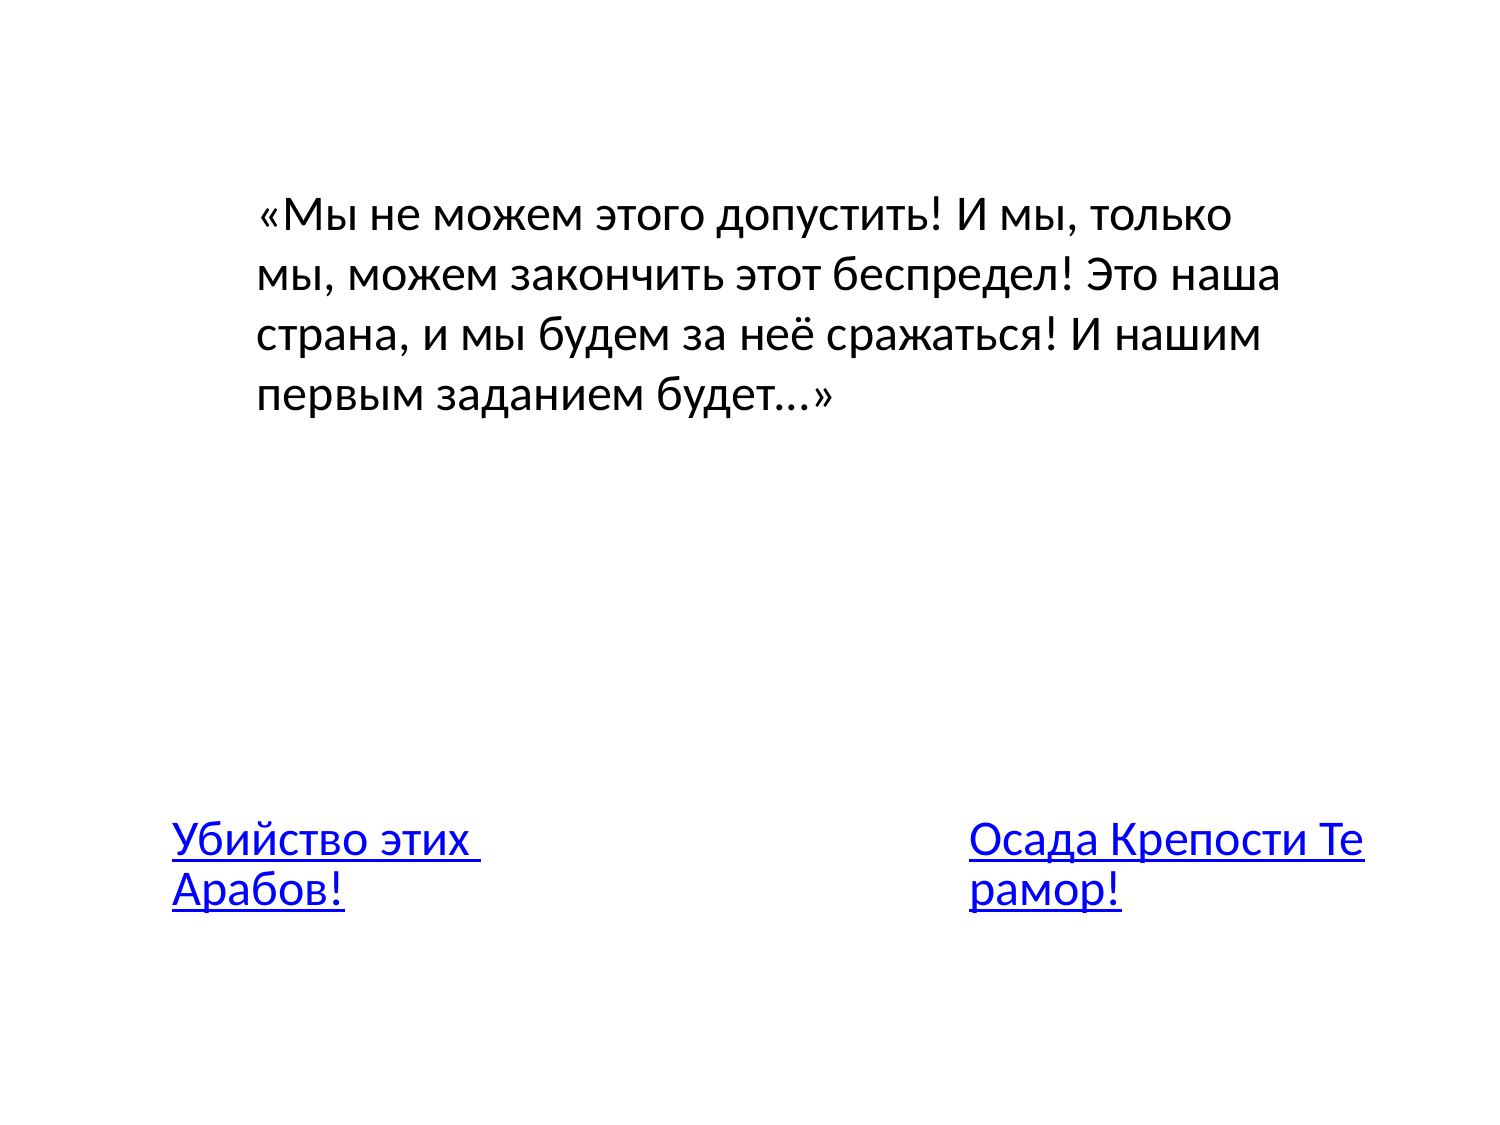

«Мы не можем этого допустить! И мы, только мы, можем закончить этот беспредел! Это наша страна, и мы будем за неё сражаться! И нашим первым заданием будет...»
Убийство этих Арабов!
Осада Крепости Терамор!